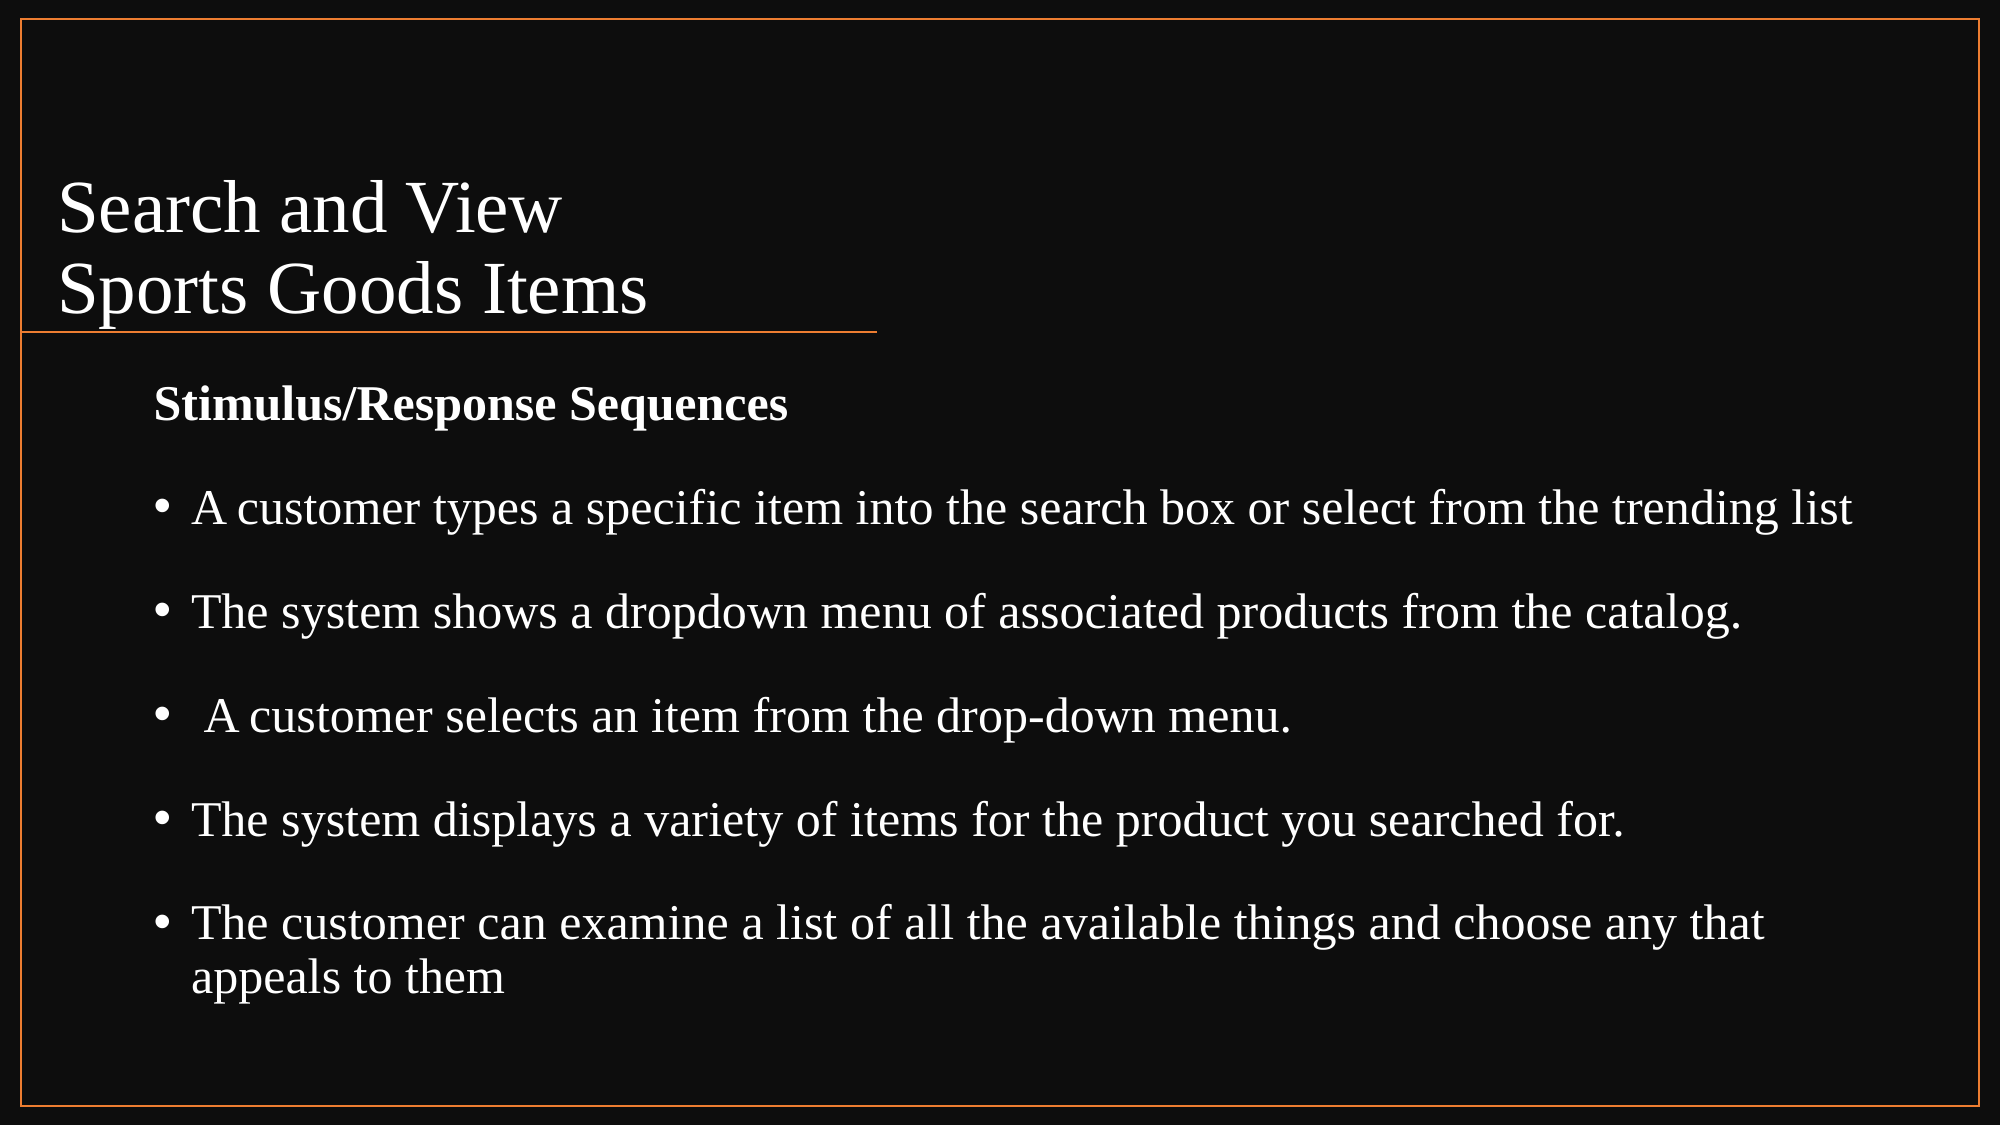

# Search and View Sports Goods Items
Stimulus/Response Sequences
A customer types a specific item into the search box or select from the trending list
The system shows a dropdown menu of associated products from the catalog.
 A customer selects an item from the drop-down menu.
The system displays a variety of items for the product you searched for.
The customer can examine a list of all the available things and choose any that appeals to them